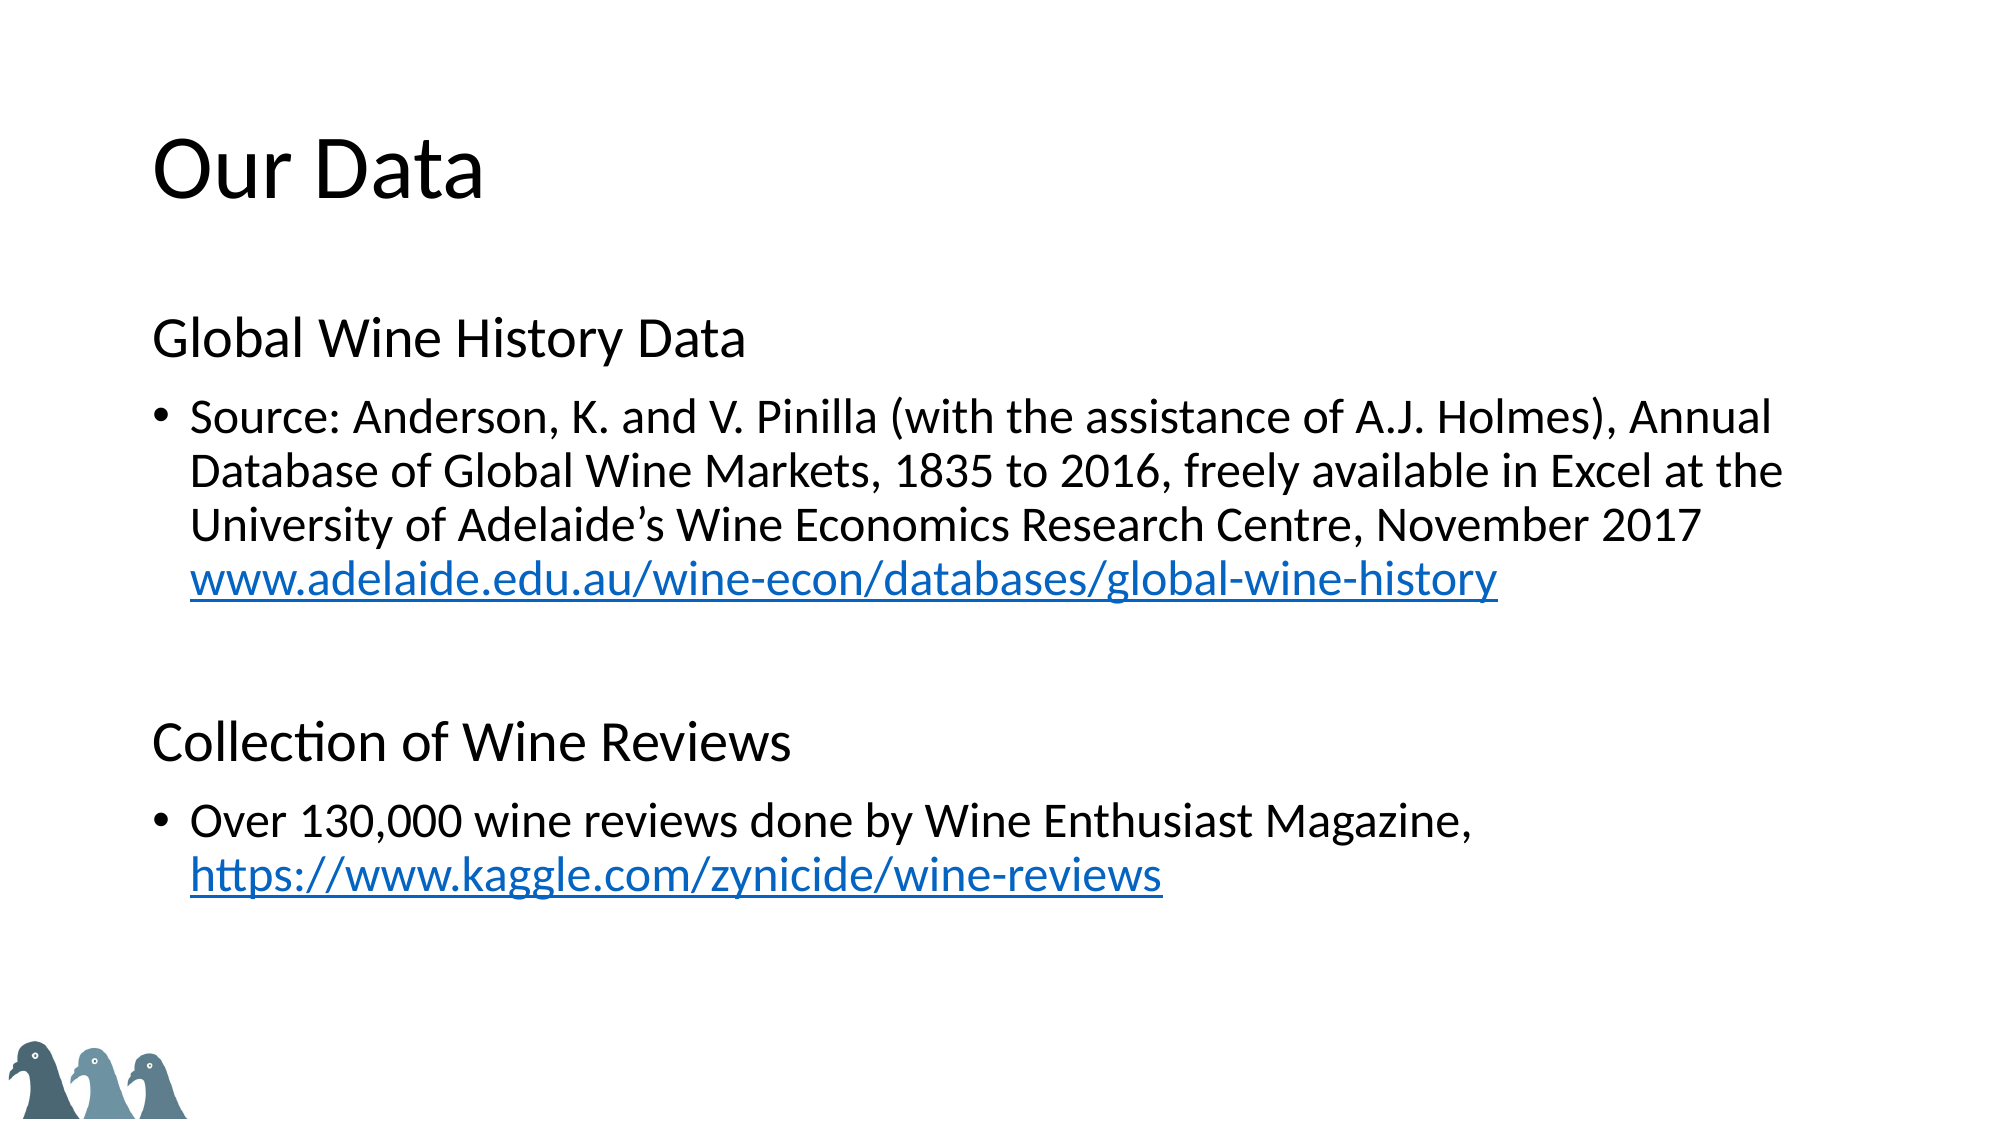

# Our Data
Global Wine History Data
Source: Anderson, K. and V. Pinilla (with the assistance of A.J. Holmes), Annual Database of Global Wine Markets, 1835 to 2016, freely available in Excel at the University of Adelaide’s Wine Economics Research Centre, November 2017 www.adelaide.edu.au/wine-econ/databases/global-wine-history

Collection of Wine Reviews
Over 130,000 wine reviews done by Wine Enthusiast Magazine, https://www.kaggle.com/zynicide/wine-reviews